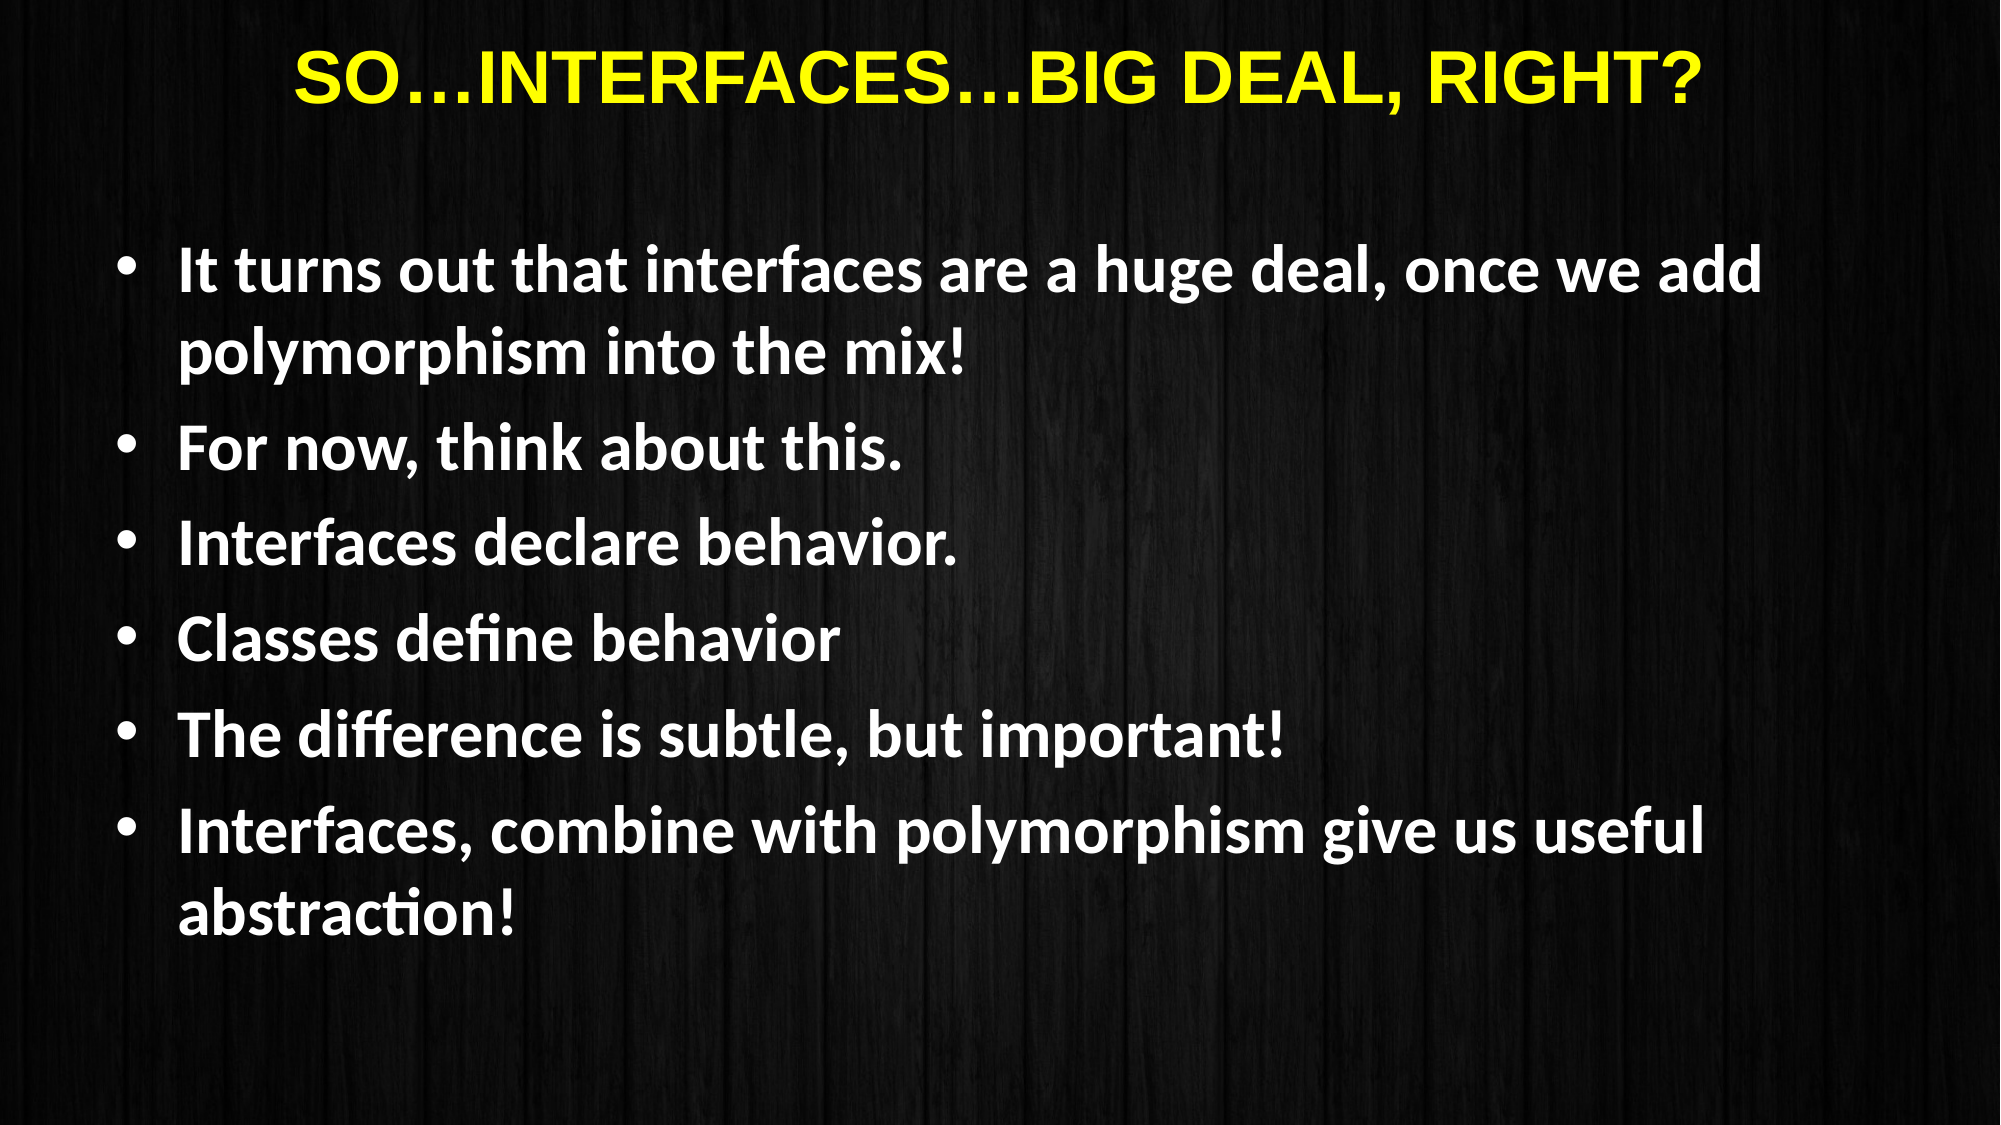

# So…interfaces…big deal, right?
It turns out that interfaces are a huge deal, once we add polymorphism into the mix!
For now, think about this.
Interfaces declare behavior.
Classes define behavior
The difference is subtle, but important!
Interfaces, combine with polymorphism give us useful abstraction!